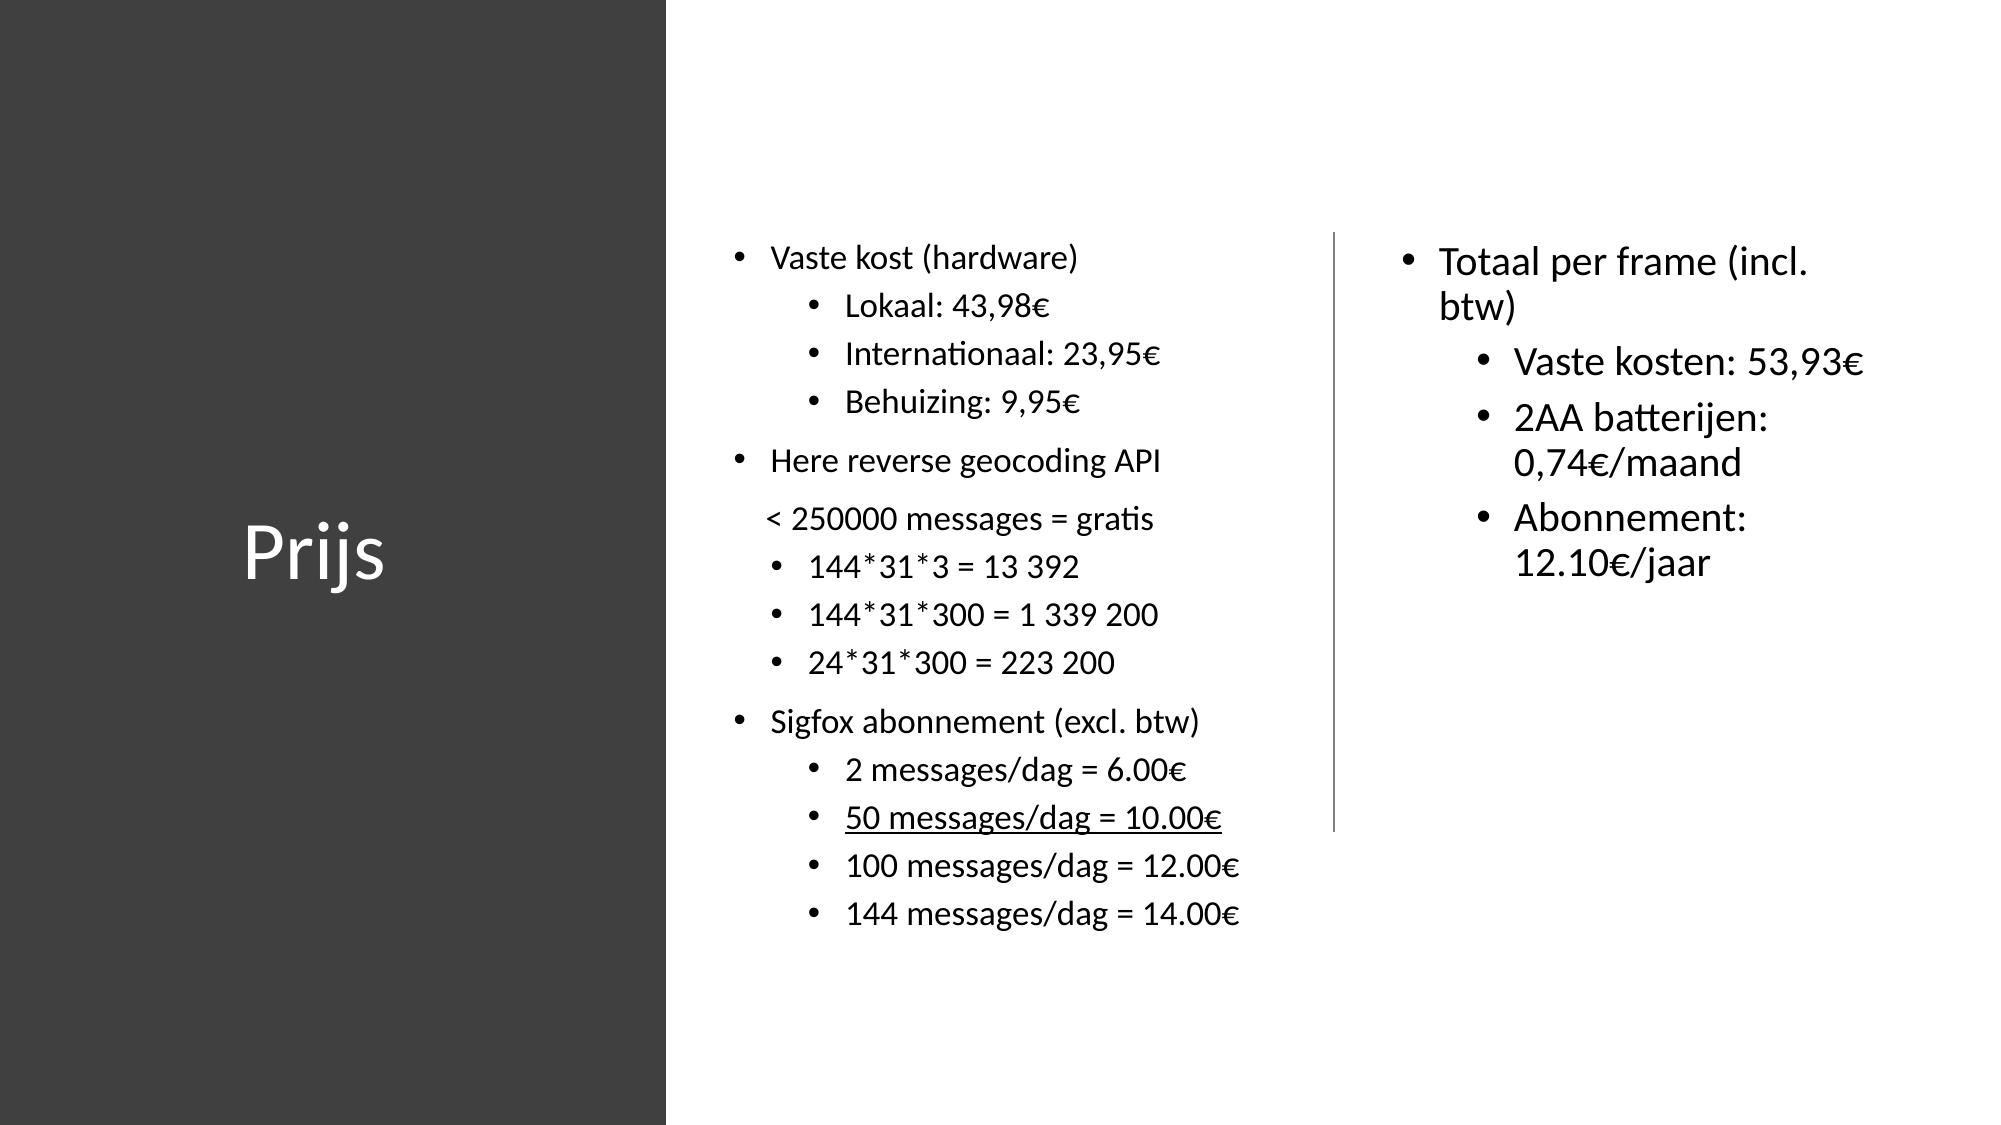

Vaste kost (hardware)
Lokaal: 43,98€
Internationaal: 23,95€
Behuizing: 9,95€
Here reverse geocoding API
    < 250000 messages = gratis
144*31*3 = 13 392
144*31*300 = 1 339 200
24*31*300 = 223 200
Sigfox abonnement (excl. btw)
2 messages/dag = 6.00€
50 messages/dag = 10.00€
100 messages/dag = 12.00€
144 messages/dag = 14.00€

Totaal per frame (incl. btw)
Vaste kosten: 53,93€
2AA batterijen: 0,74€/maand
Abonnement: 12.10€/jaar

# Prijs